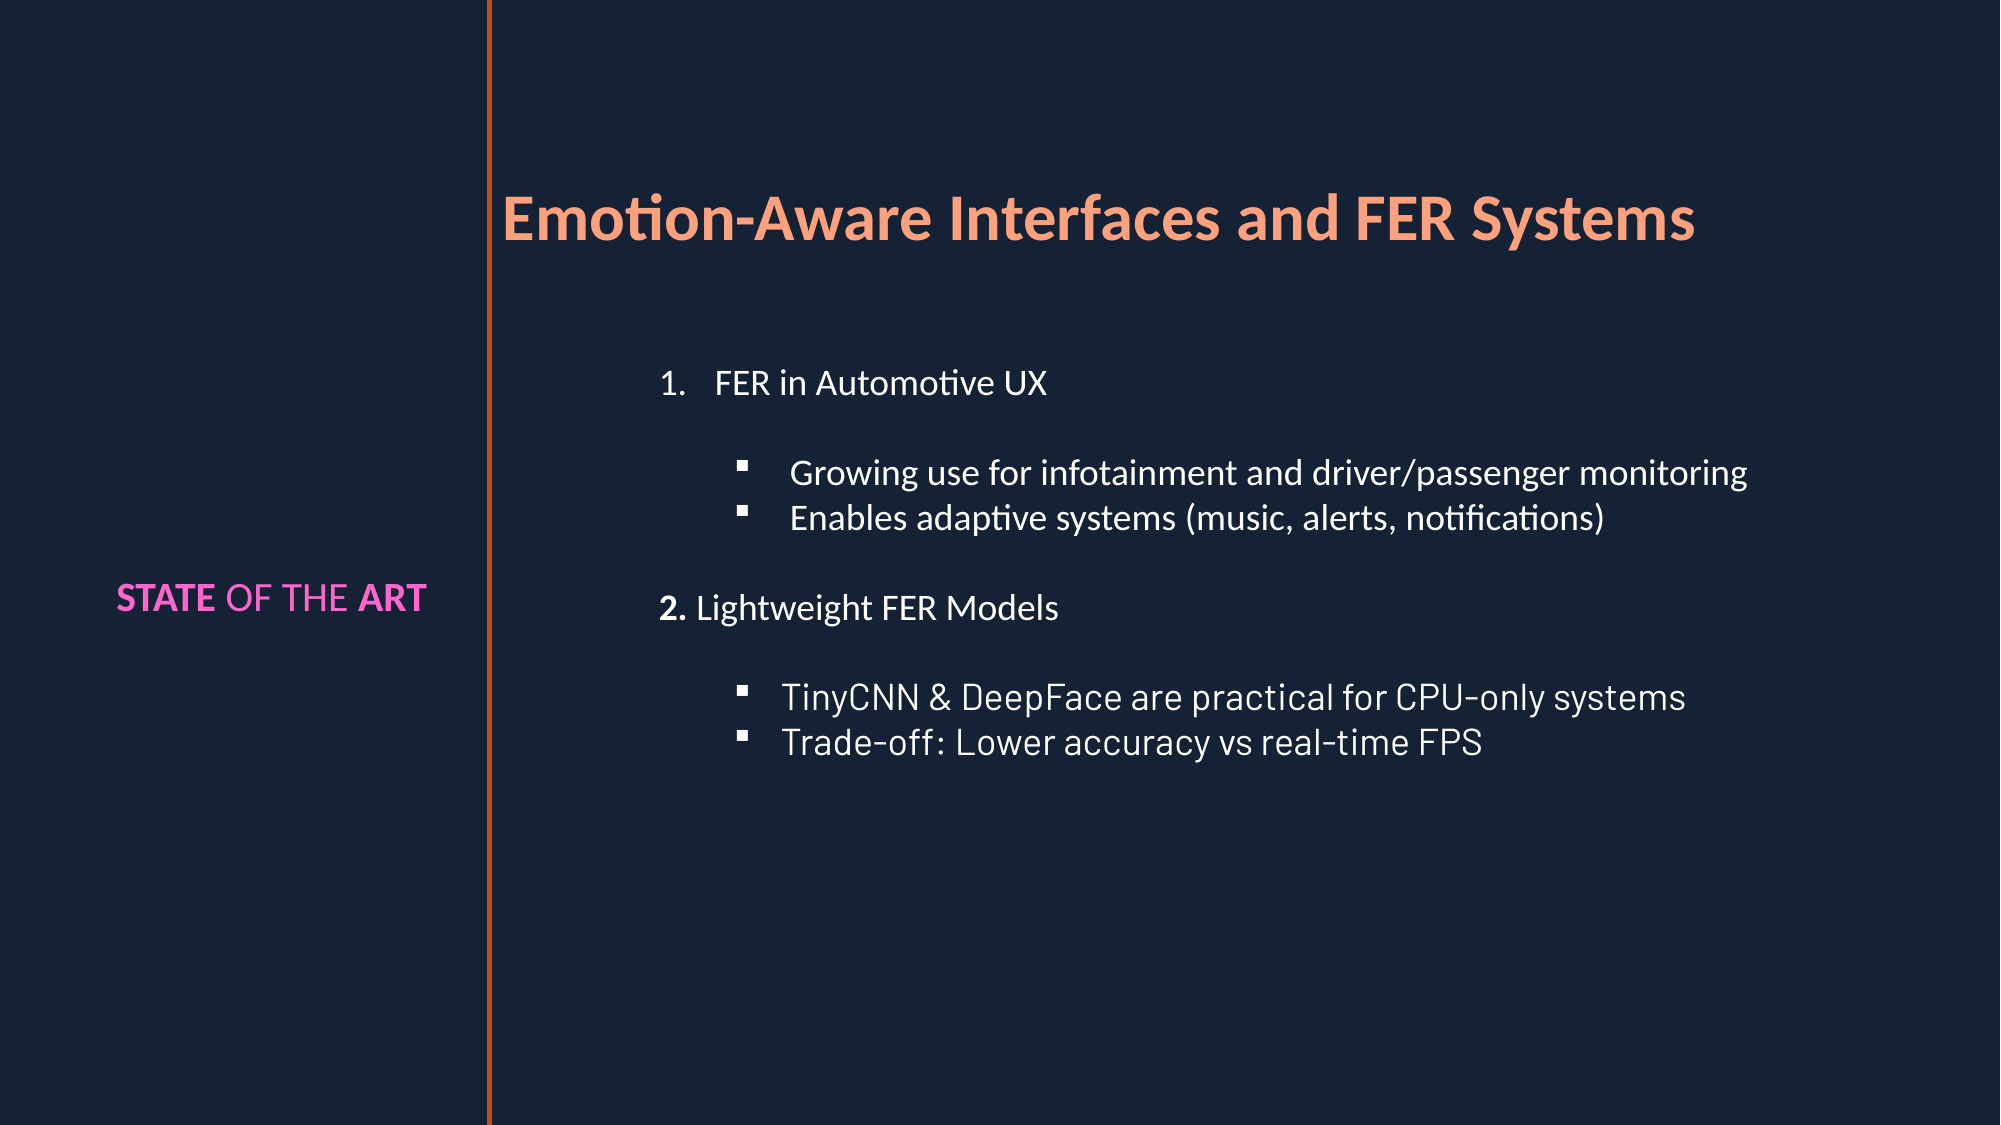

Emotion-Aware Interfaces and FER Systems
FER in Automotive UX

Growing use for infotainment and driver/passenger monitoring
Enables adaptive systems (music, alerts, notifications)

2. Lightweight FER Models

TinyCNN & DeepFace are practical for CPU-only systems
Trade-off: Lower accuracy vs real-time FPS
STATE OF THE ART